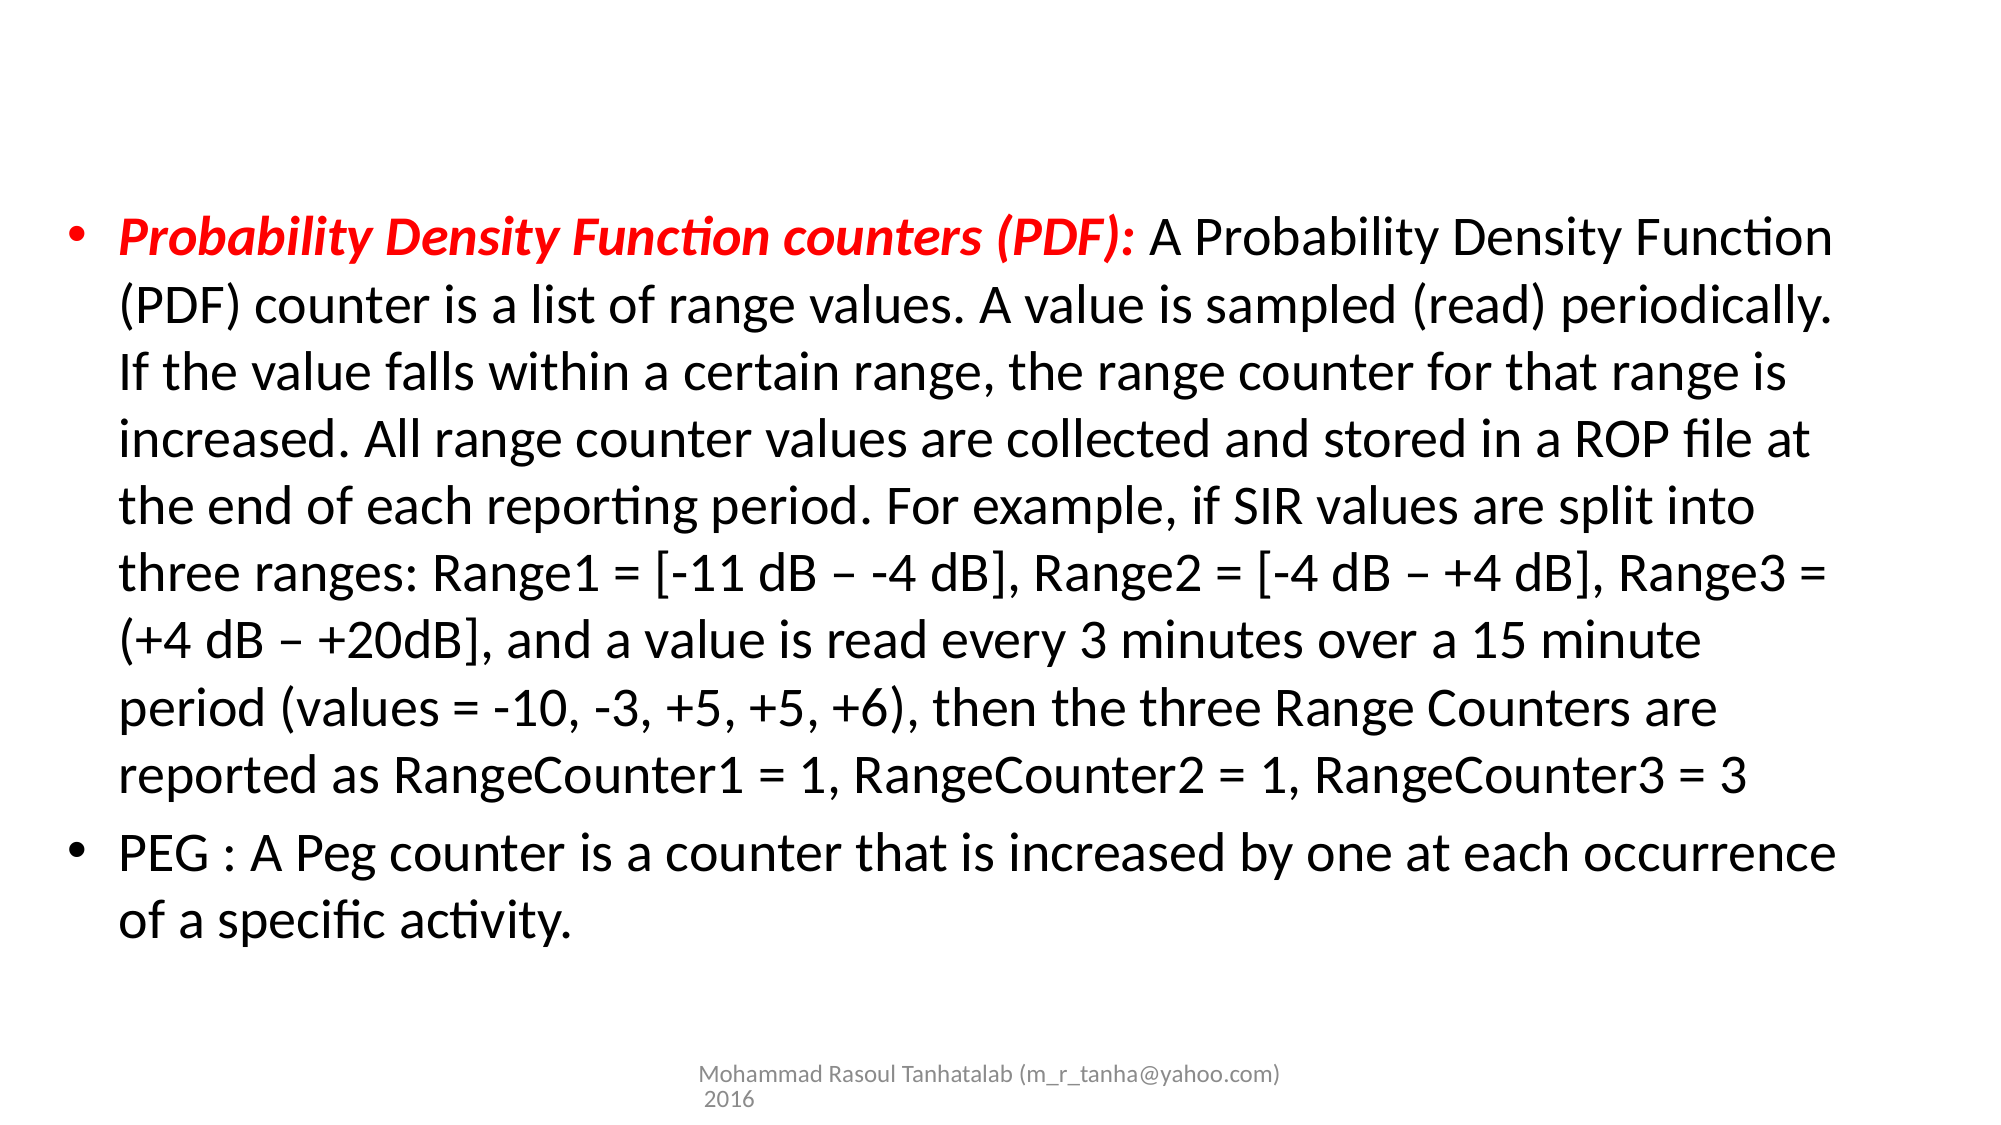

#
Probability Density Function counters (PDF): A Probability Density Function (PDF) counter is a list of range values. A value is sampled (read) periodically. If the value falls within a certain range, the range counter for that range is increased. All range counter values are collected and stored in a ROP file at the end of each reporting period. For example, if SIR values are split into three ranges: Range1 = [-11 dB – -4 dB], Range2 = [-4 dB – +4 dB], Range3 = (+4 dB – +20dB], and a value is read every 3 minutes over a 15 minute period (values = -10, -3, +5, +5, +6), then the three Range Counters are reported as RangeCounter1 = 1, RangeCounter2 = 1, RangeCounter3 = 3
PEG : A Peg counter is a counter that is increased by one at each occurrence of a specific activity.
Mohammad Rasoul Tanhatalab (m_r_tanha@yahoo.com)    2016